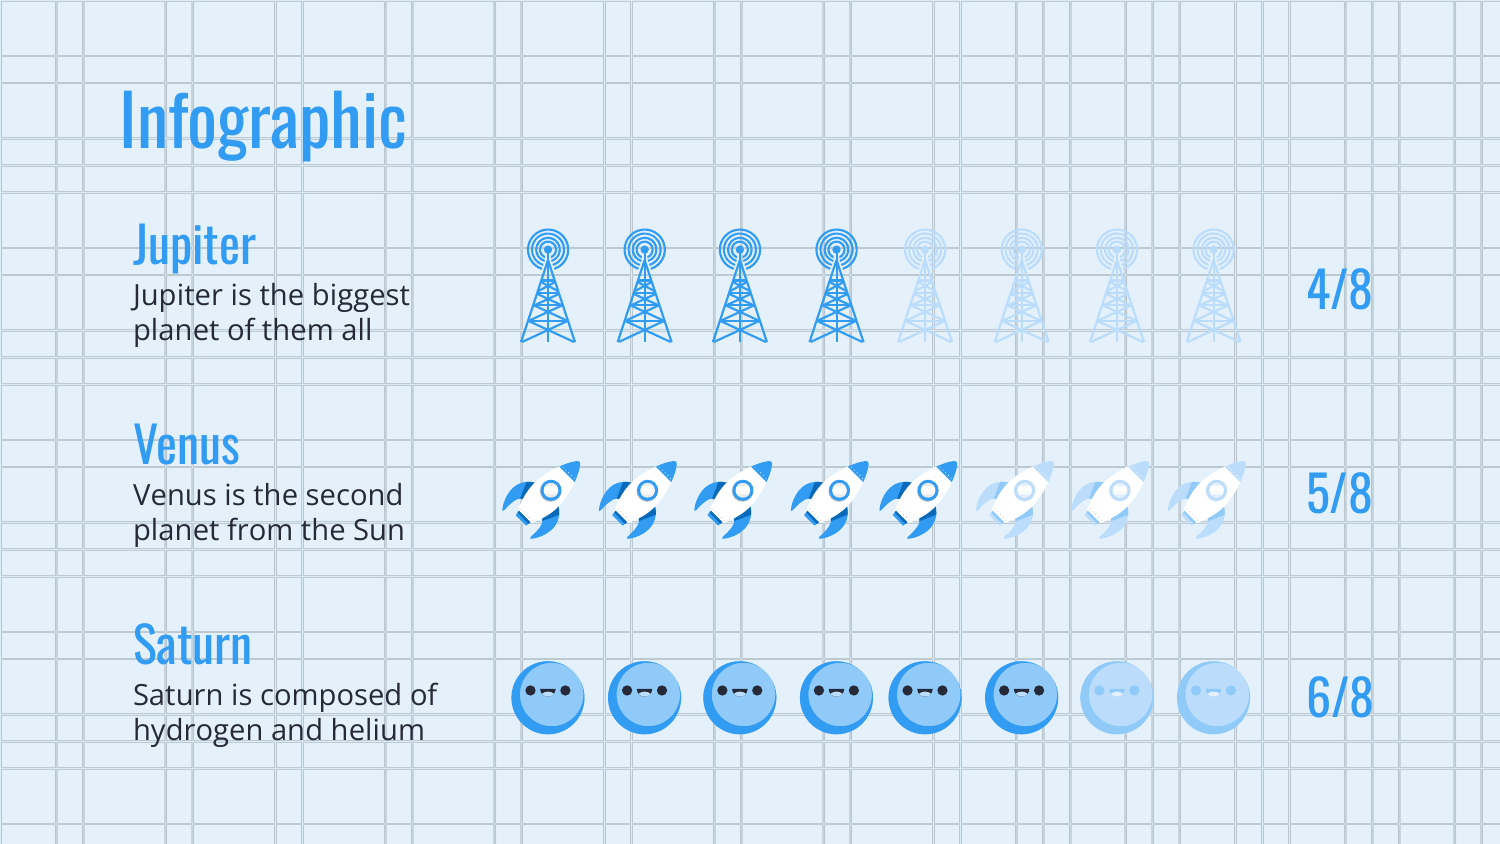

# Infographic
Jupiter

Jupiter is the biggest planet of them all
4/8
Venus

Venus is the second planet from the Sun
5/8
Saturn

Saturn is composed of hydrogen and helium
6/8